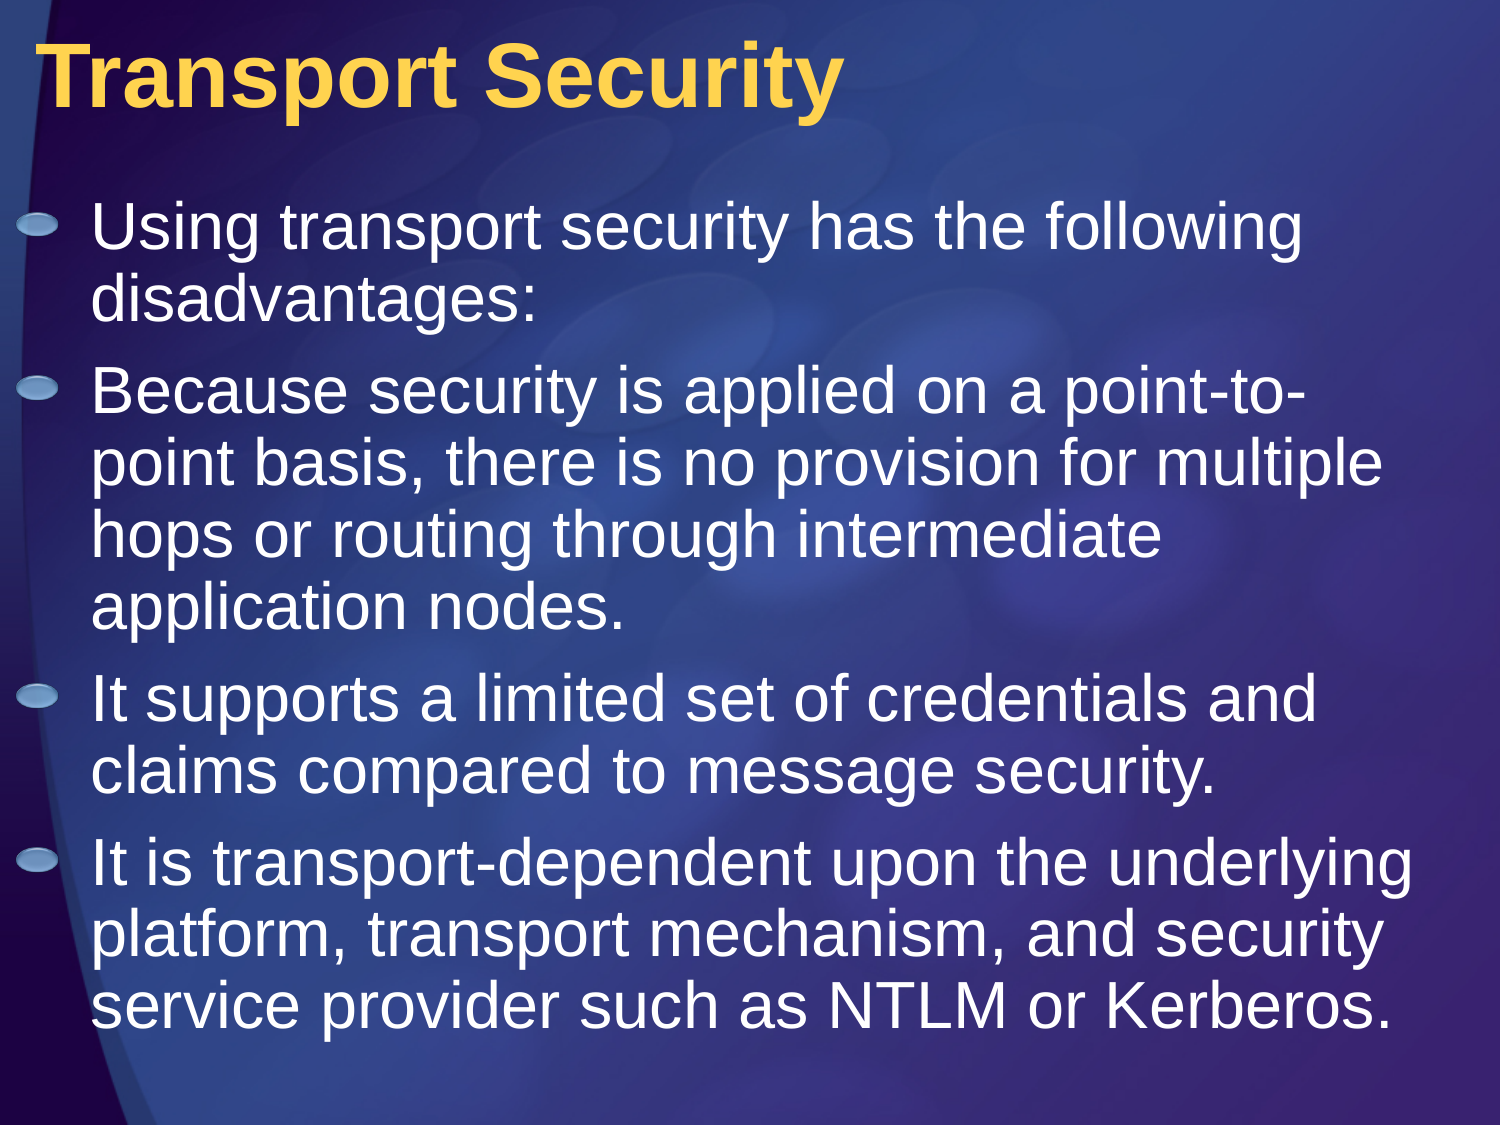

# Transport Security
Using transport security has the following disadvantages:
Because security is applied on a point-to-point basis, there is no provision for multiple hops or routing through intermediate application nodes.
It supports a limited set of credentials and claims compared to message security.
It is transport-dependent upon the underlying platform, transport mechanism, and security service provider such as NTLM or Kerberos.